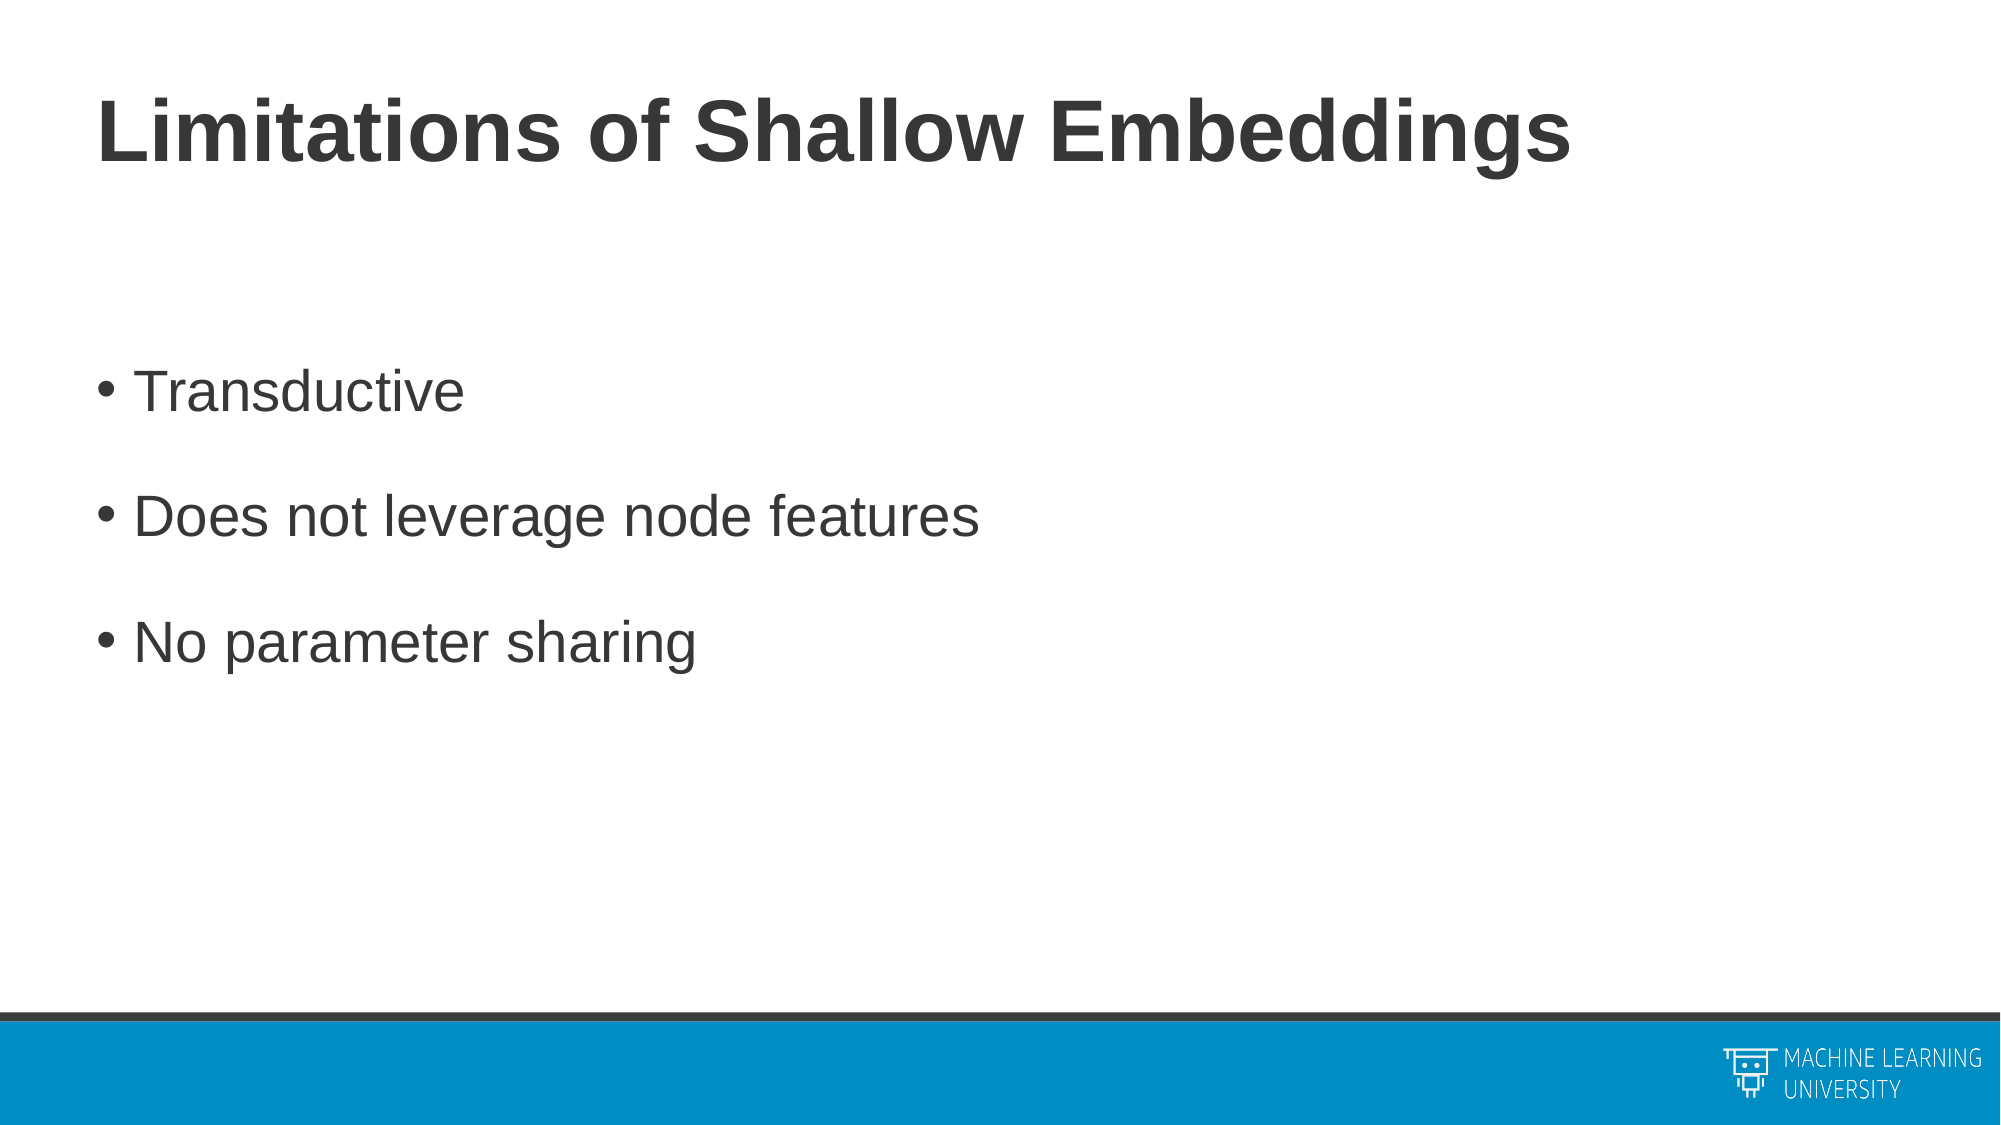

# Limitations of Shallow Embeddings
Transductive
Does not leverage node features
No parameter sharing